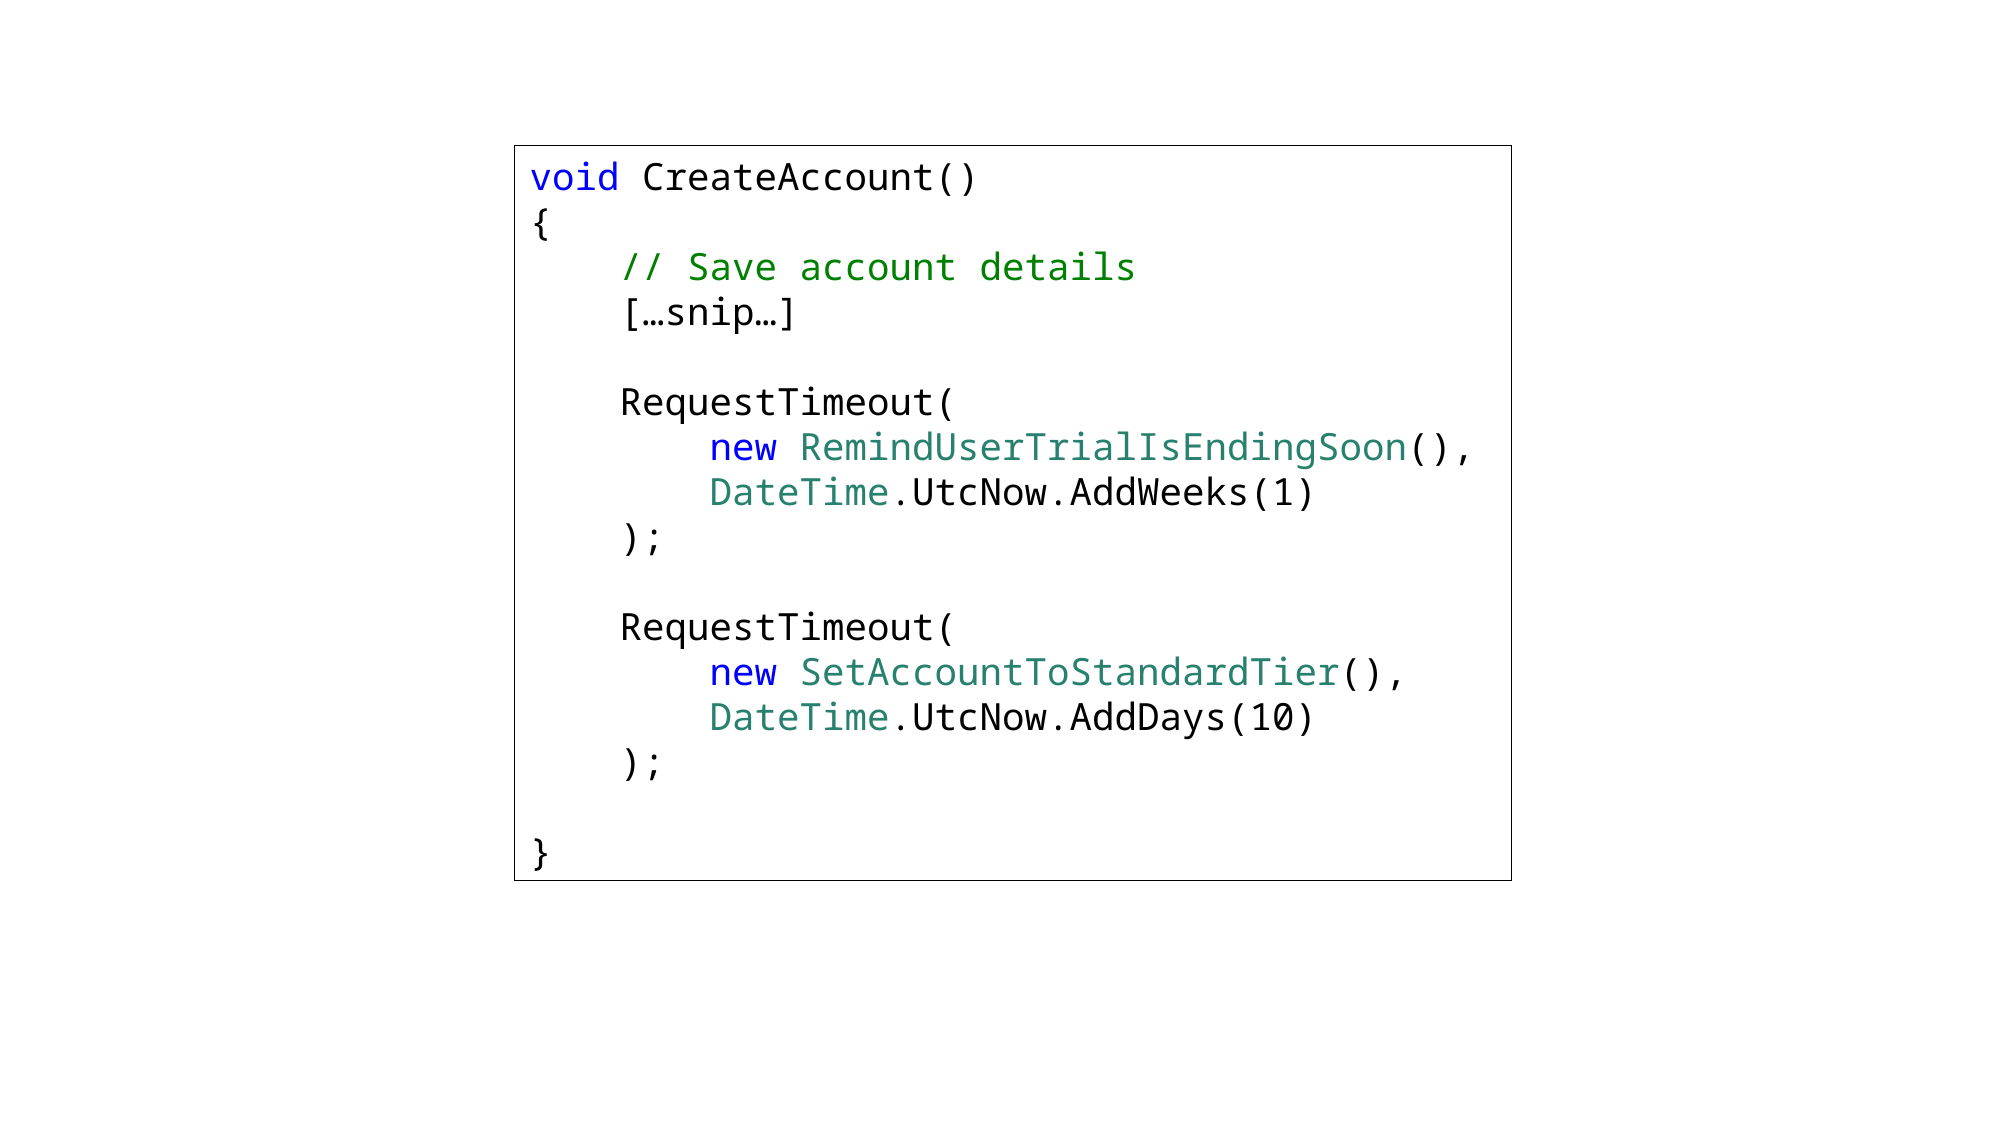

void CreateAccount()
{
    // Save account details
    […snip…]

    RequestTimeout(
        new RemindUserTrialIsEndingSoon(),
        DateTime.UtcNow.AddWeeks(1)
    );

    RequestTimeout(
        new SetAccountToStandardTier(),
        DateTime.UtcNow.AddDays(10)
    );

}